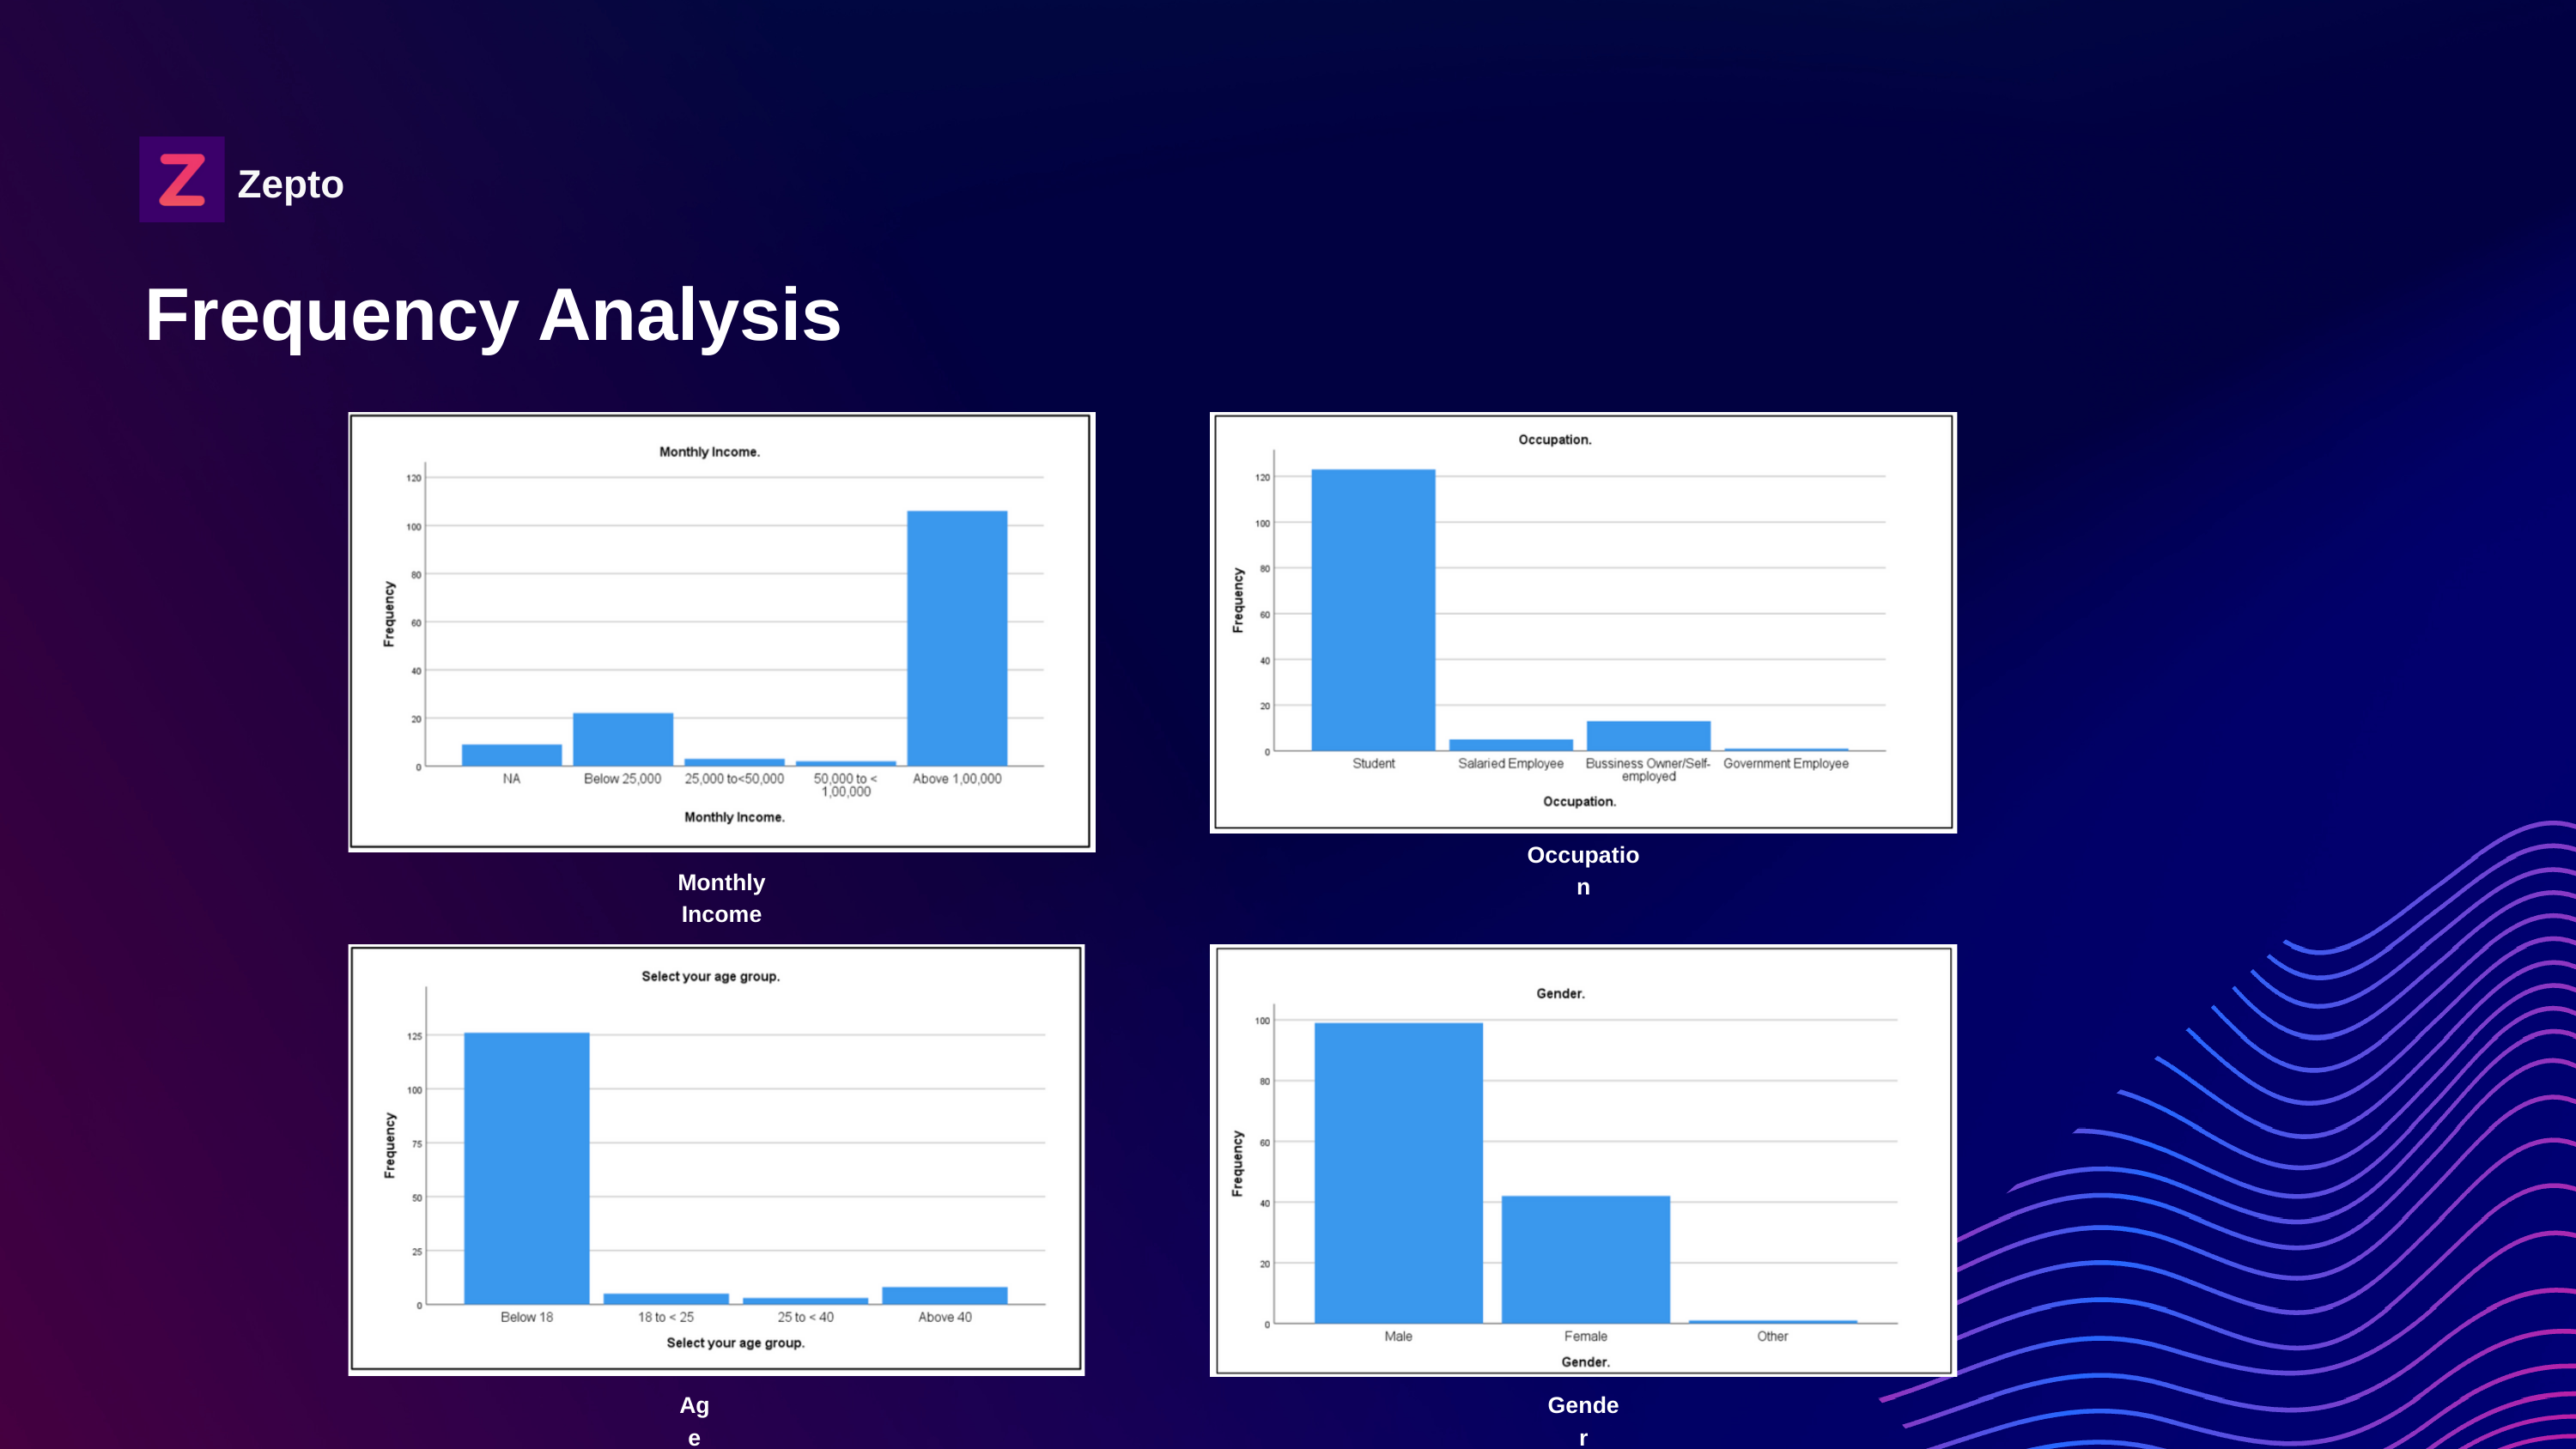

Zepto
Frequency Analysis

Occupation
Monthly Income

Age
Gender